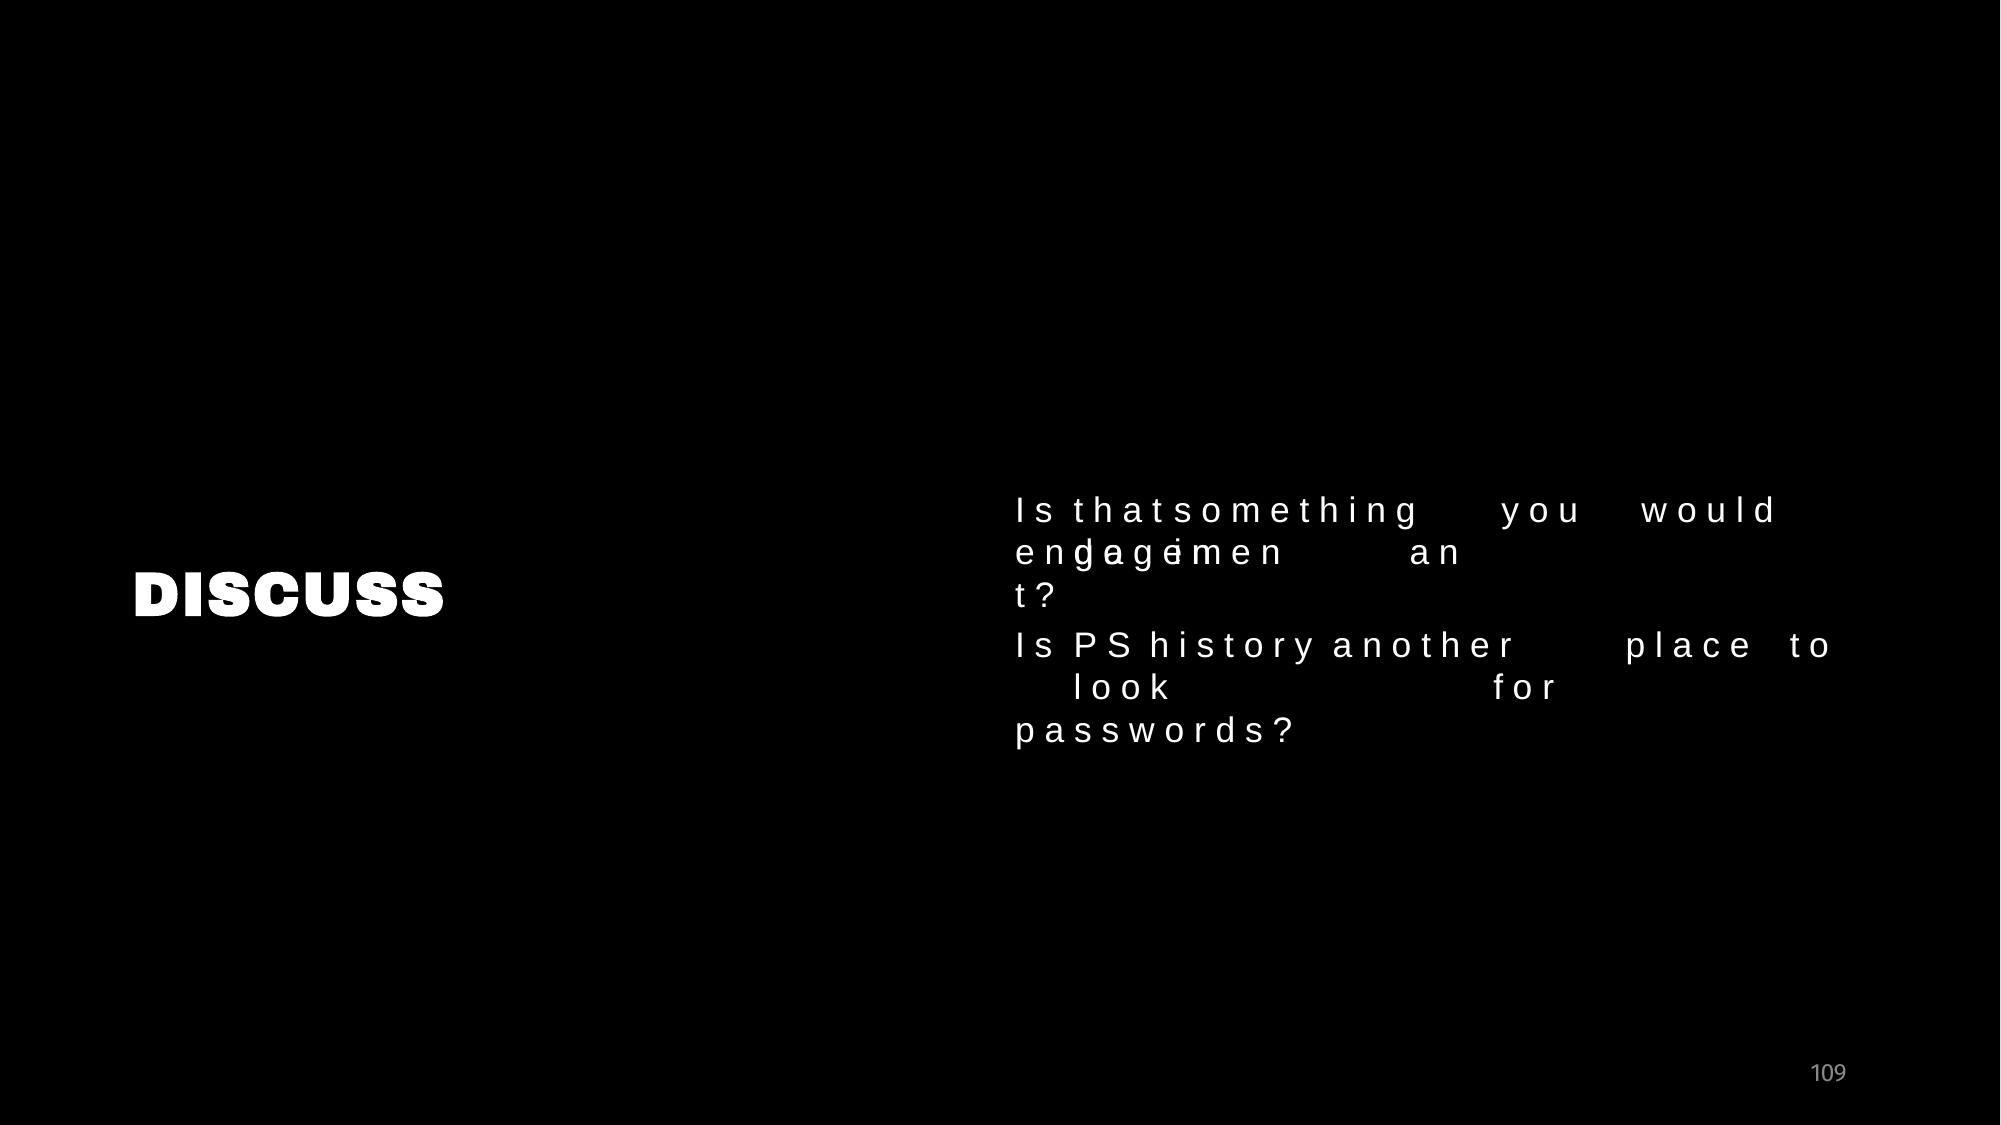

I s	t h a t	s o m e t h i n g	y o u	w o u l d	d o	i n	a n
# e n g a g e m e n t ?
DISCUSS
I s	P S	h i s t o r y  a n o t h e r	p l a c e	t o	l o o k	f o r
p a s s w o r d s ?
109